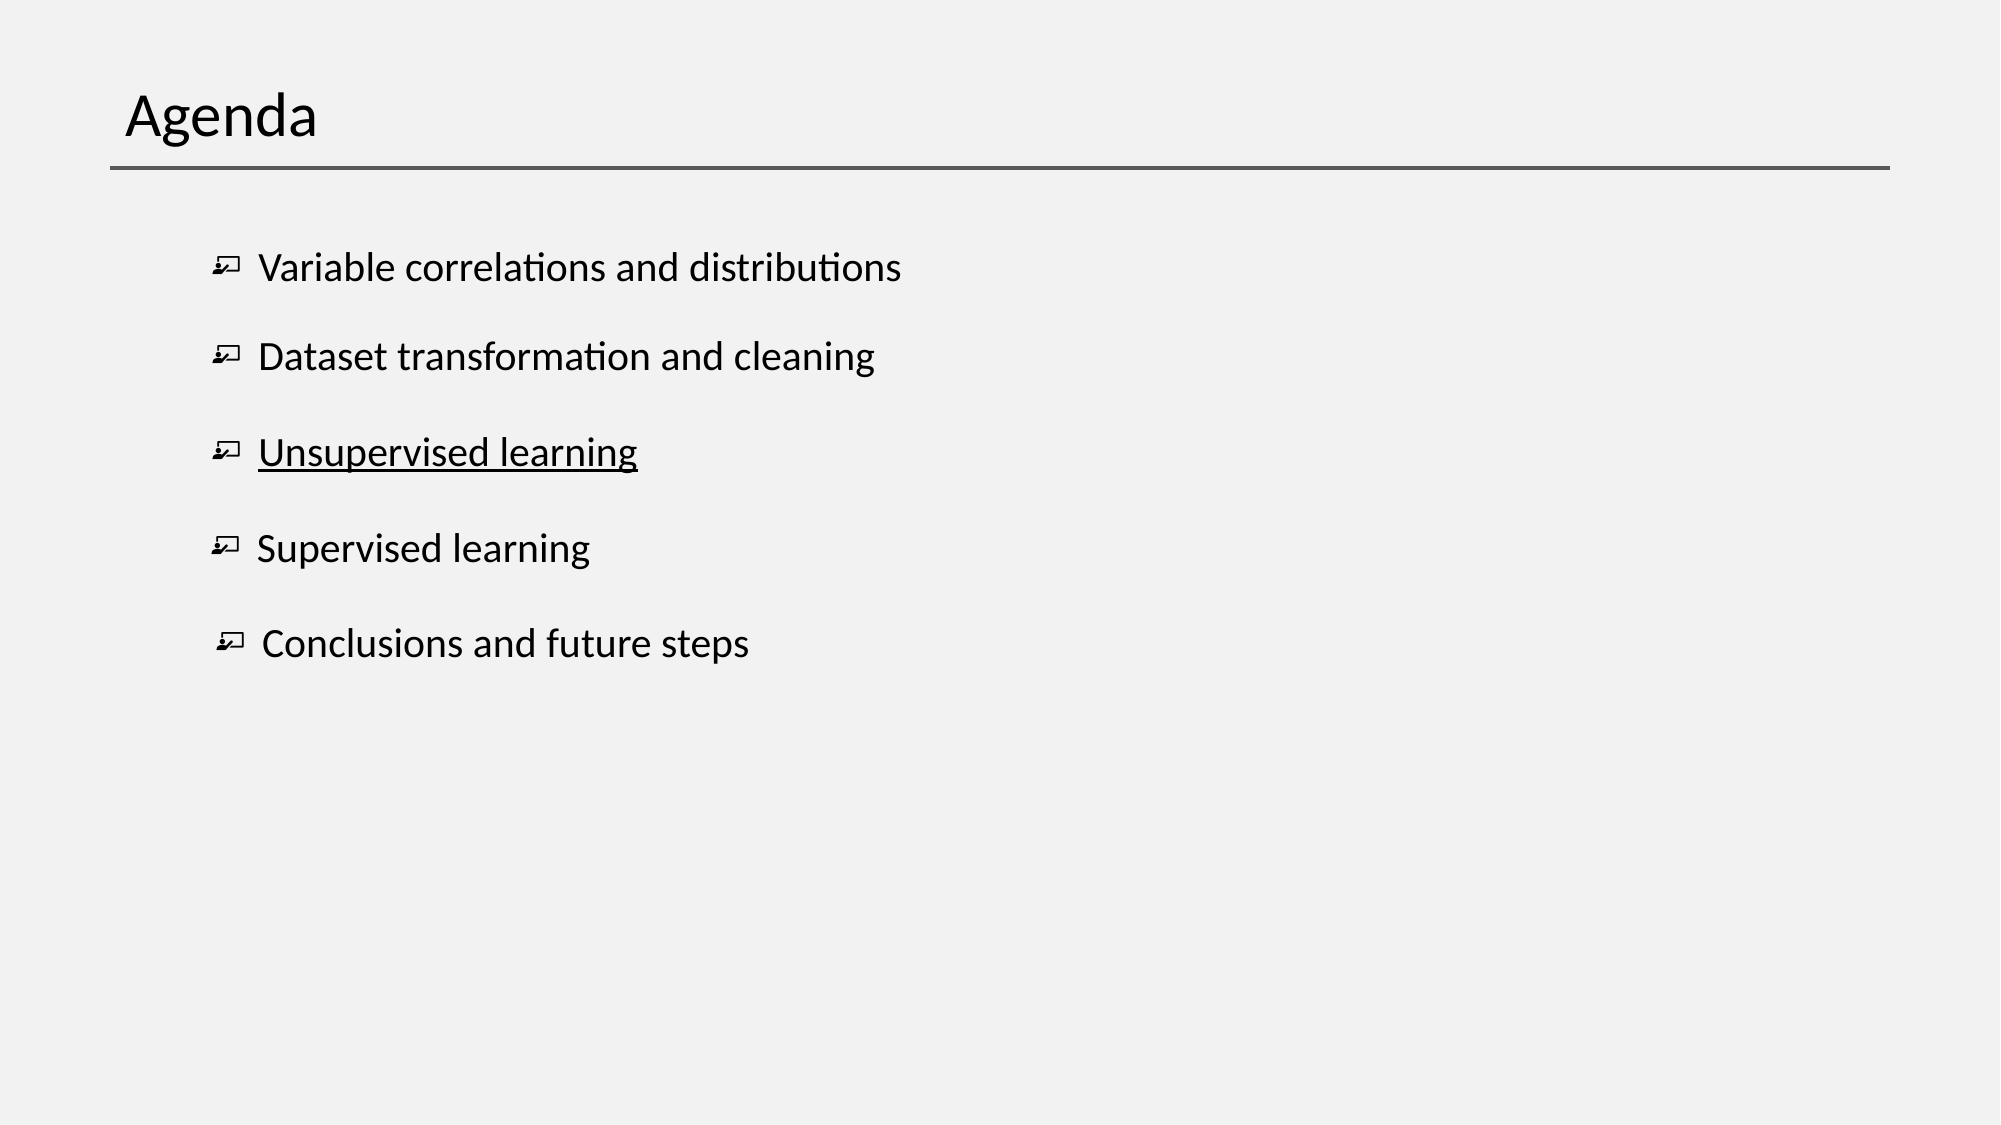

Agenda
Variable correlations and distributions
Dataset transformation and cleaning
Unsupervised learning
Supervised learning
Conclusions and future steps